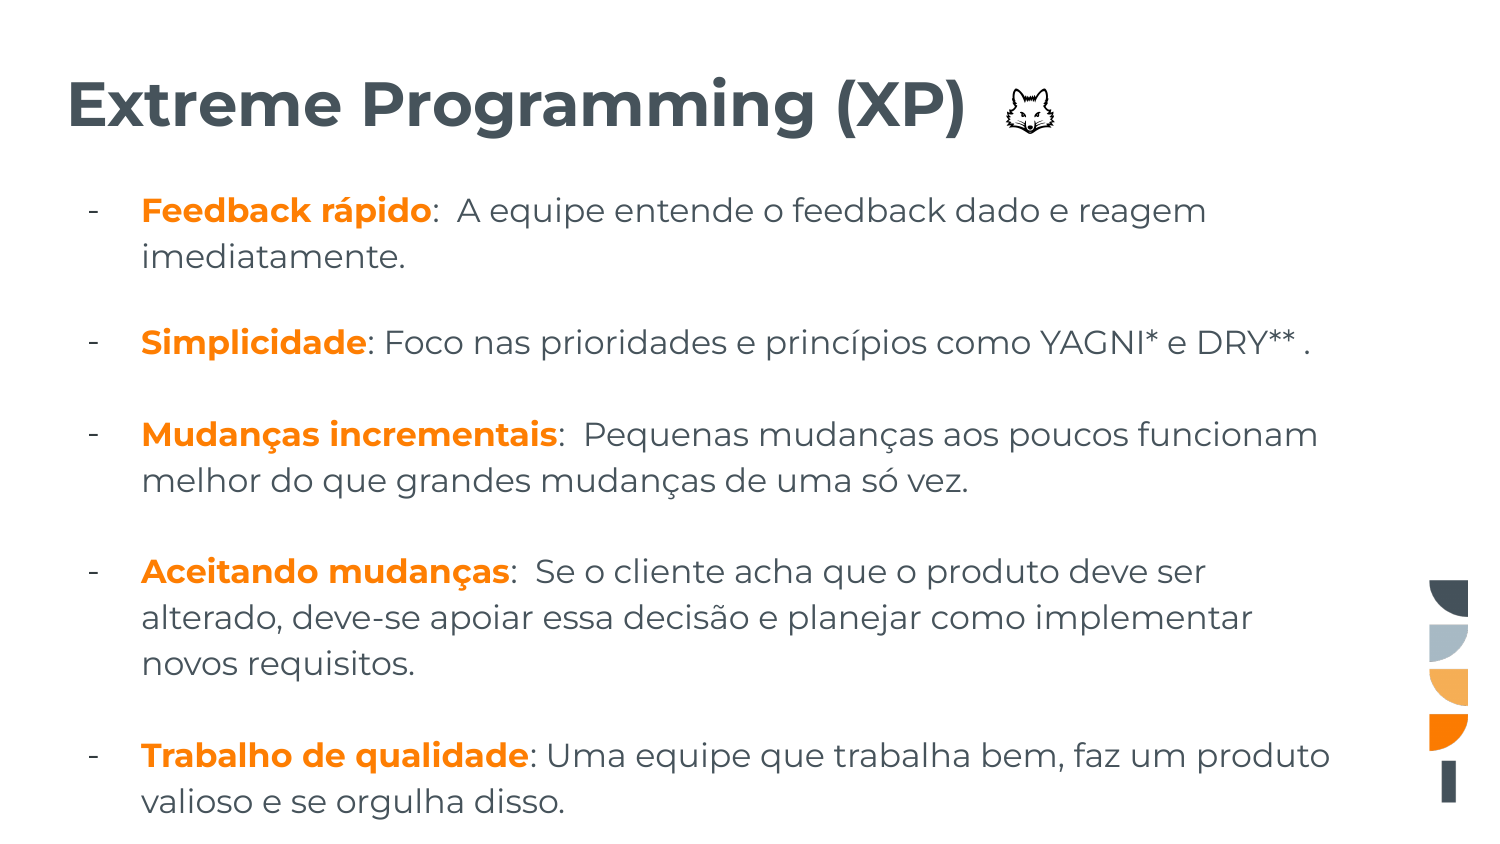

# Extreme Programming (XP)  🦊
Feedback rápido:  A equipe entende o feedback dado e reagem imediatamente.
Simplicidade: Foco nas prioridades e princípios como YAGNI* e DRY** .
Mudanças incrementais:  Pequenas mudanças aos poucos funcionam melhor do que grandes mudanças de uma só vez.
Aceitando mudanças:  Se o cliente acha que o produto deve ser alterado, deve-se apoiar essa decisão e planejar como implementar novos requisitos.
Trabalho de qualidade: Uma equipe que trabalha bem, faz um produto valioso e se orgulha disso.